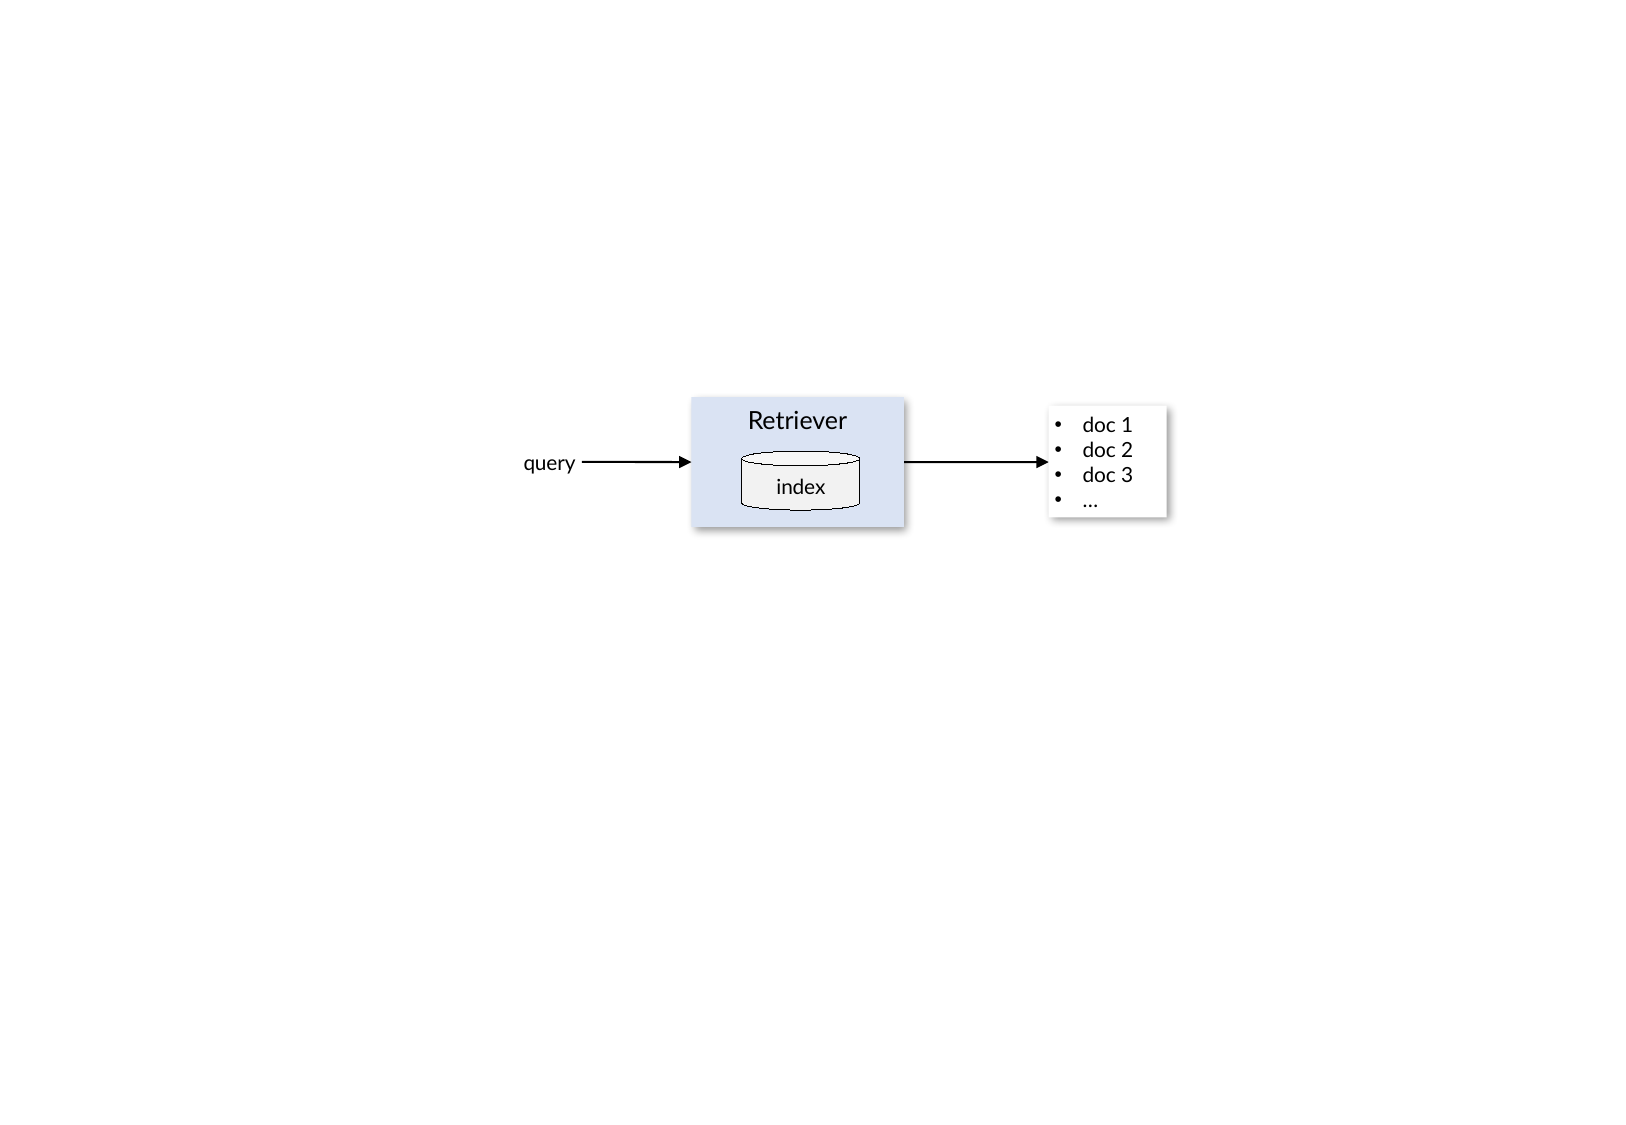

Retriever
doc 1
doc 2
doc 3
…
query
index